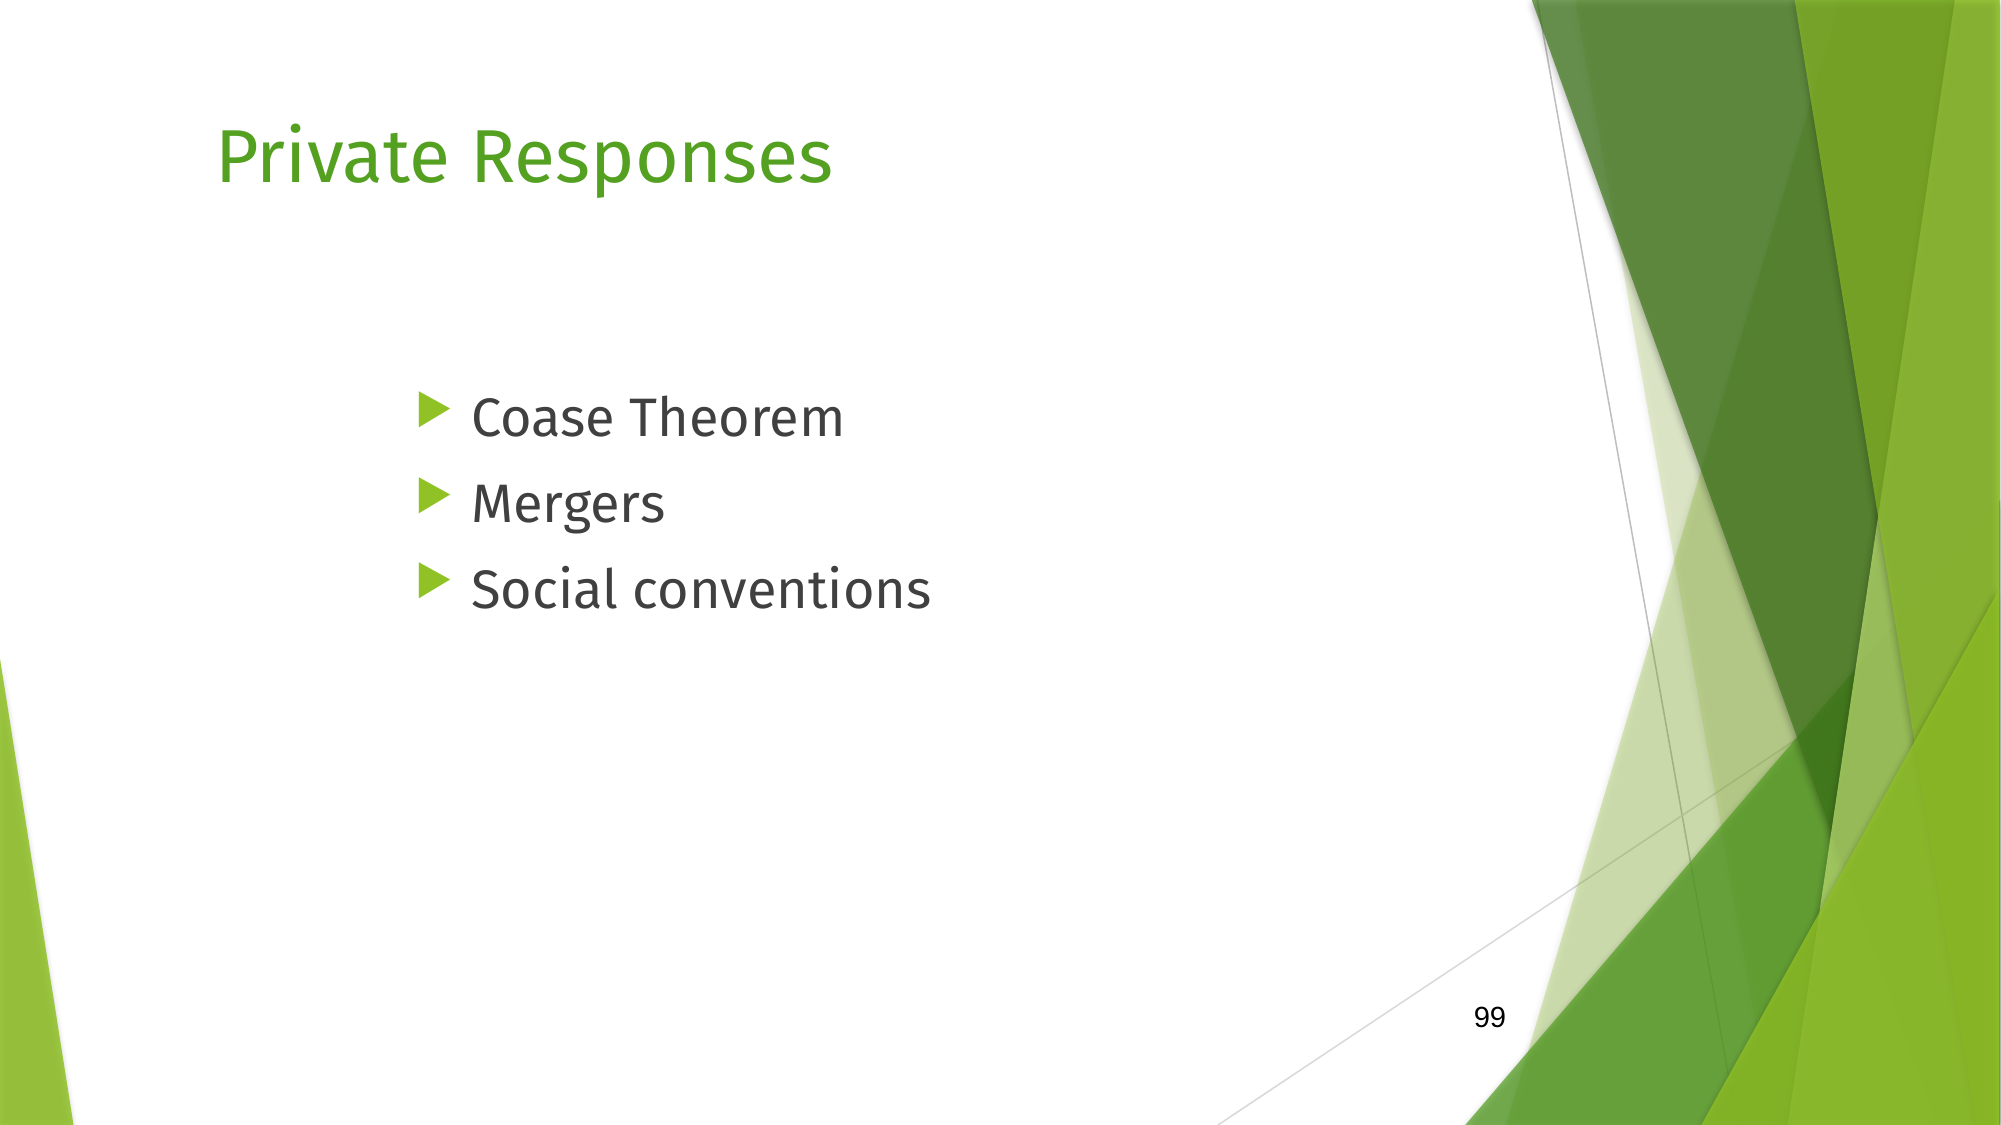

99
# Private Responses
Coase Theorem
Mergers
Social conventions